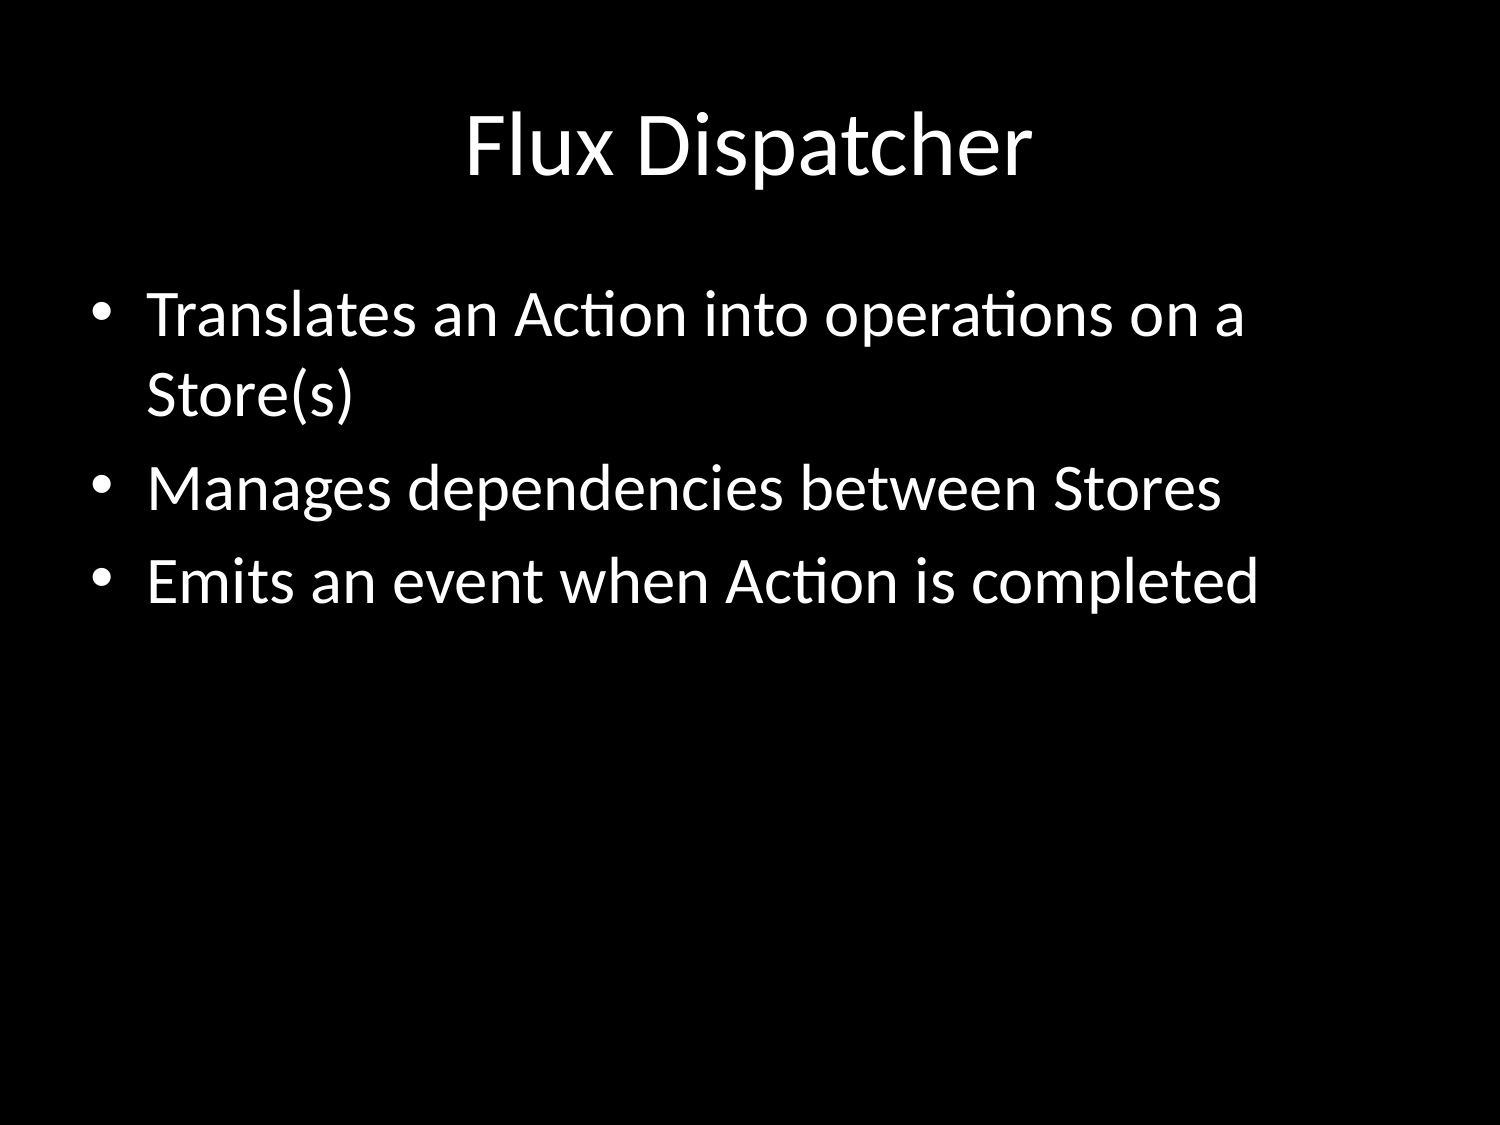

# Flux Dispatcher
Translates an Action into operations on a Store(s)
Manages dependencies between Stores
Emits an event when Action is completed